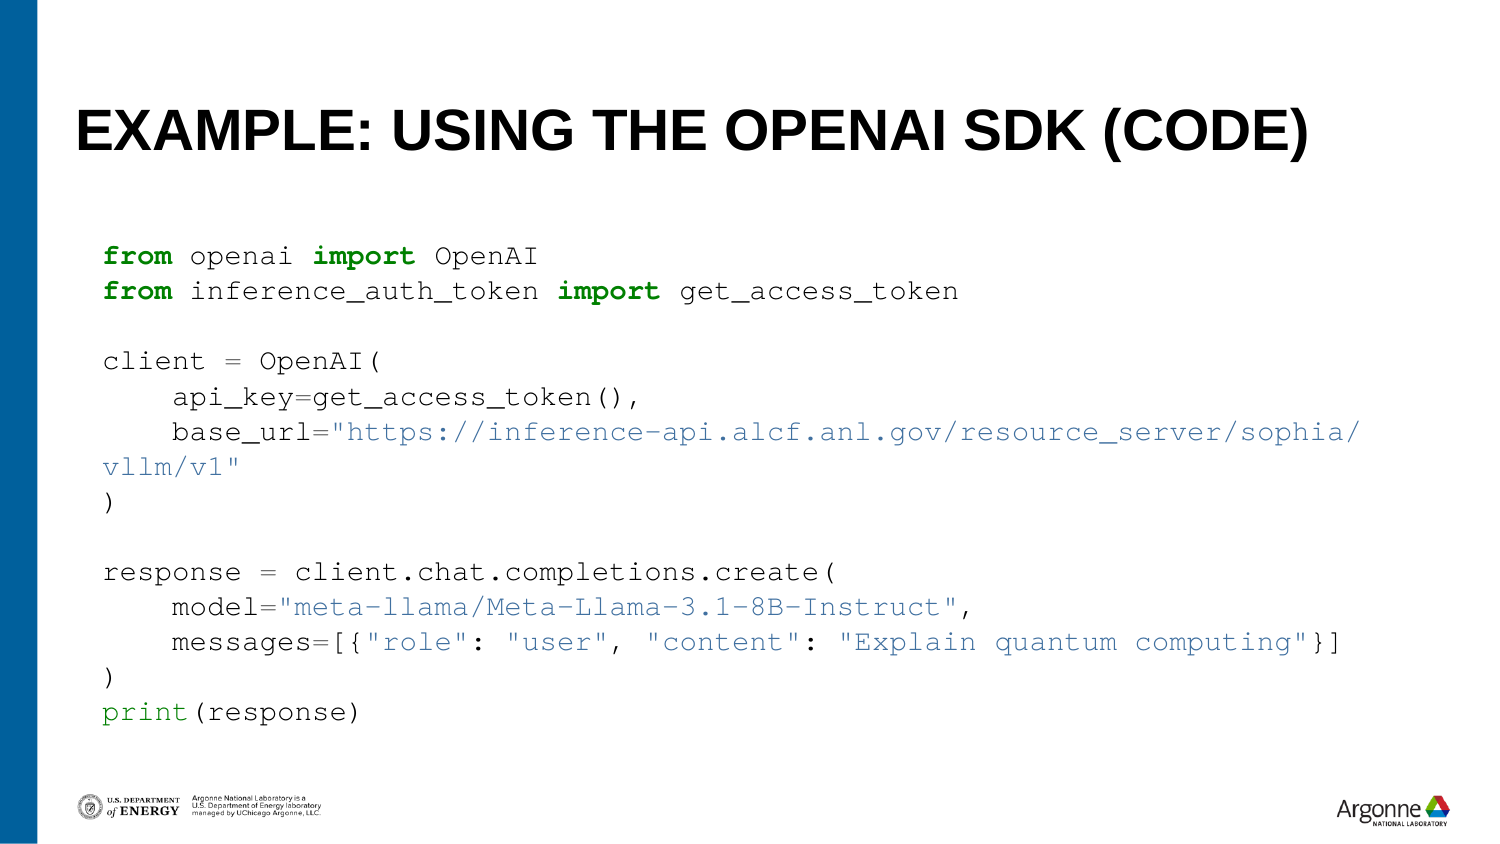

# Example: Using the OpenAI SDK (Code)
from openai import OpenAI
from inference_auth_token import get_access_token
client = OpenAI(
    api_key=get_access_token(),
    base_url="https://inference-api.alcf.anl.gov/resource_server/sophia/vllm/v1"
)
response = client.chat.completions.create(
    model="meta-llama/Meta-Llama-3.1-8B-Instruct",
    messages=[{"role": "user", "content": "Explain quantum computing"}]
)
print(response)